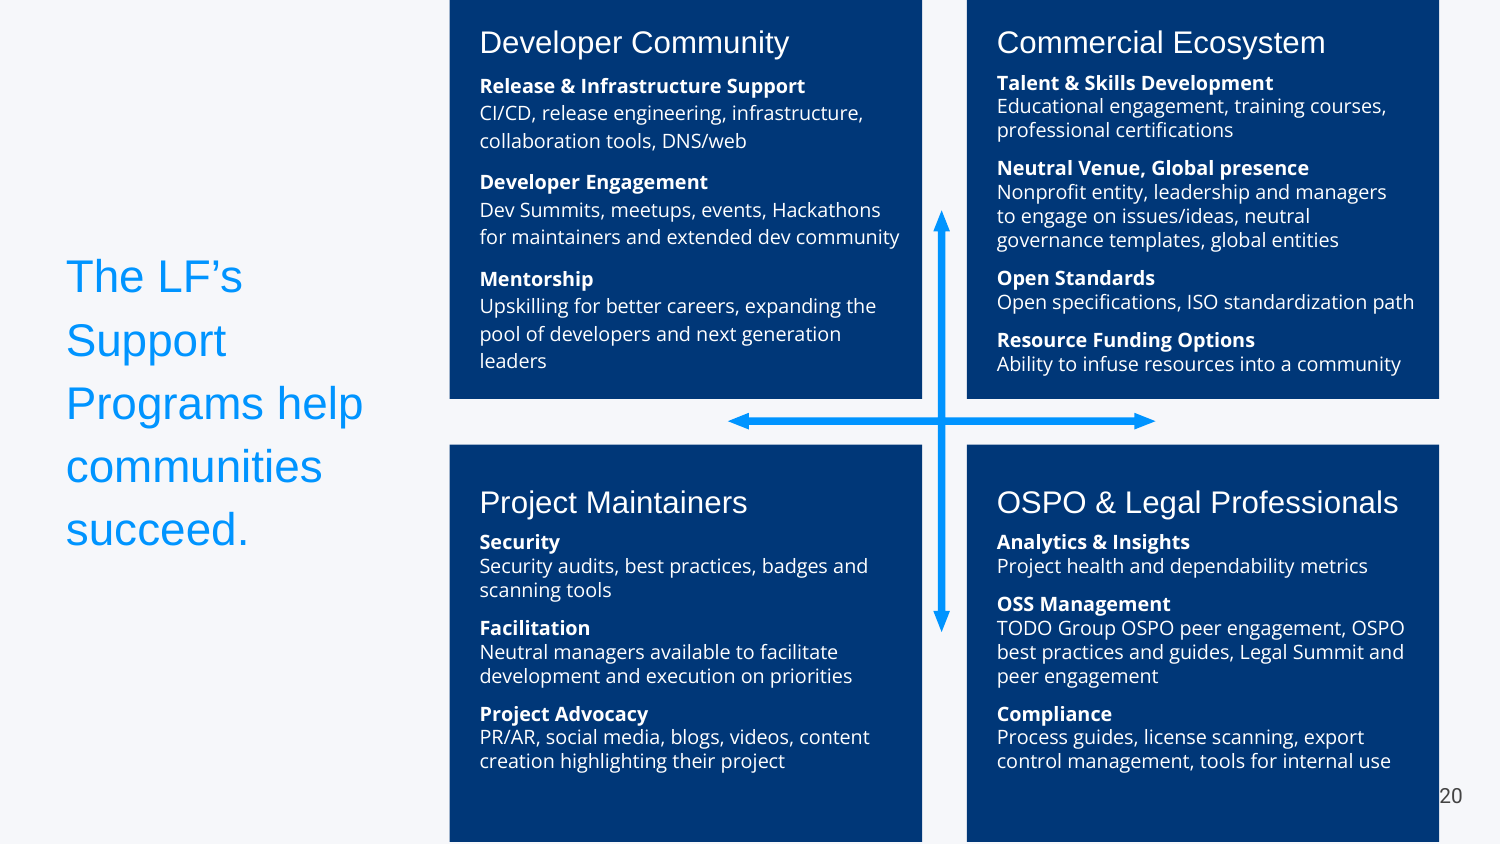

Developer Community
Release & Infrastructure Support
CI/CD, release engineering, infrastructure, collaboration tools, DNS/web
Developer Engagement
Dev Summits, meetups, events, Hackathons for maintainers and extended dev community
Mentorship
Upskilling for better careers, expanding the pool of developers and next generation leaders
Commercial Ecosystem
Talent & Skills Development
Educational engagement, training courses, professional certifications
Neutral Venue, Global presence
Nonprofit entity, leadership and managers
to engage on issues/ideas, neutral
governance templates, global entities
Open Standards
Open specifications, ISO standardization path
Resource Funding Options
Ability to infuse resources into a community

The LF’s Support Programs help communities succeed.
Project Maintainers
Security
Security audits, best practices, badges and scanning tools
Facilitation
Neutral managers available to facilitate development and execution on priorities
Project Advocacy
PR/AR, social media, blogs, videos, content creation highlighting their project
OSPO & Legal Professionals
Analytics & Insights
Project health and dependability metrics
OSS Management
TODO Group OSPO peer engagement, OSPO best practices and guides, Legal Summit and peer engagement
Compliance
Process guides, license scanning, export control management, tools for internal use
20